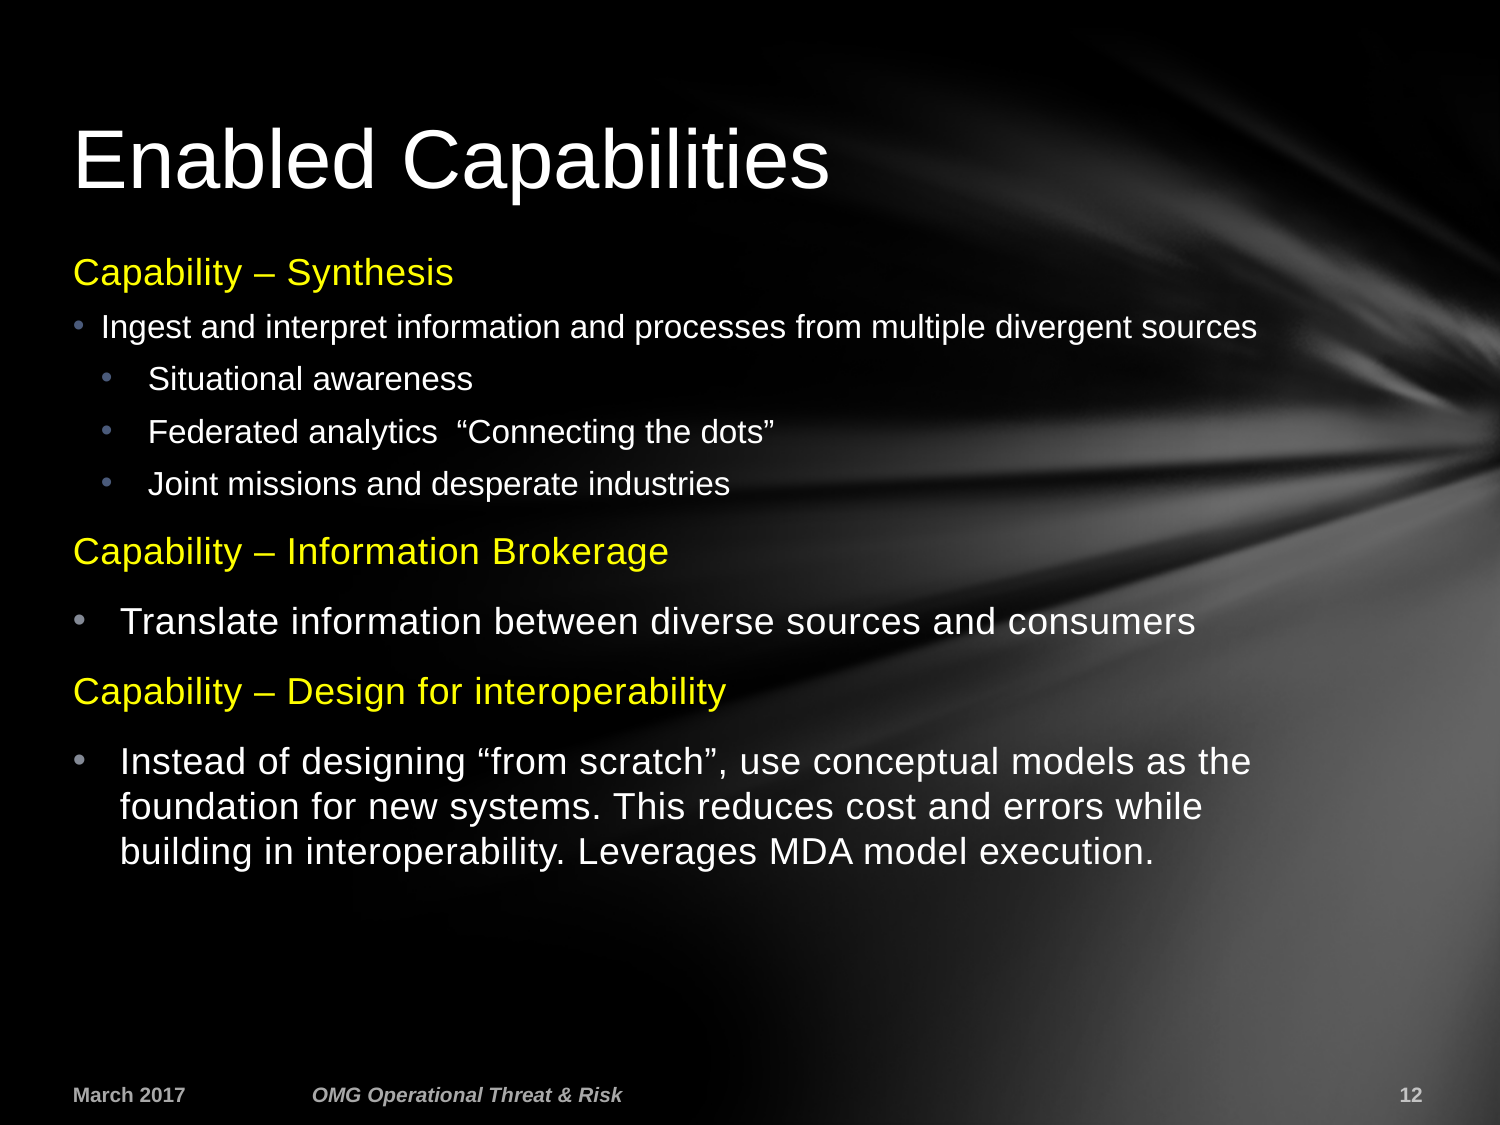

# Enabled Capabilities
Capability – Synthesis
Ingest and interpret information and processes from multiple divergent sources
Situational awareness
Federated analytics  “Connecting the dots”
Joint missions and desperate industries
Capability – Information Brokerage
Translate information between diverse sources and consumers
Capability – Design for interoperability
Instead of designing “from scratch”, use conceptual models as the foundation for new systems. This reduces cost and errors while building in interoperability. Leverages MDA model execution.

March 2017
OMG Operational Threat & Risk
12